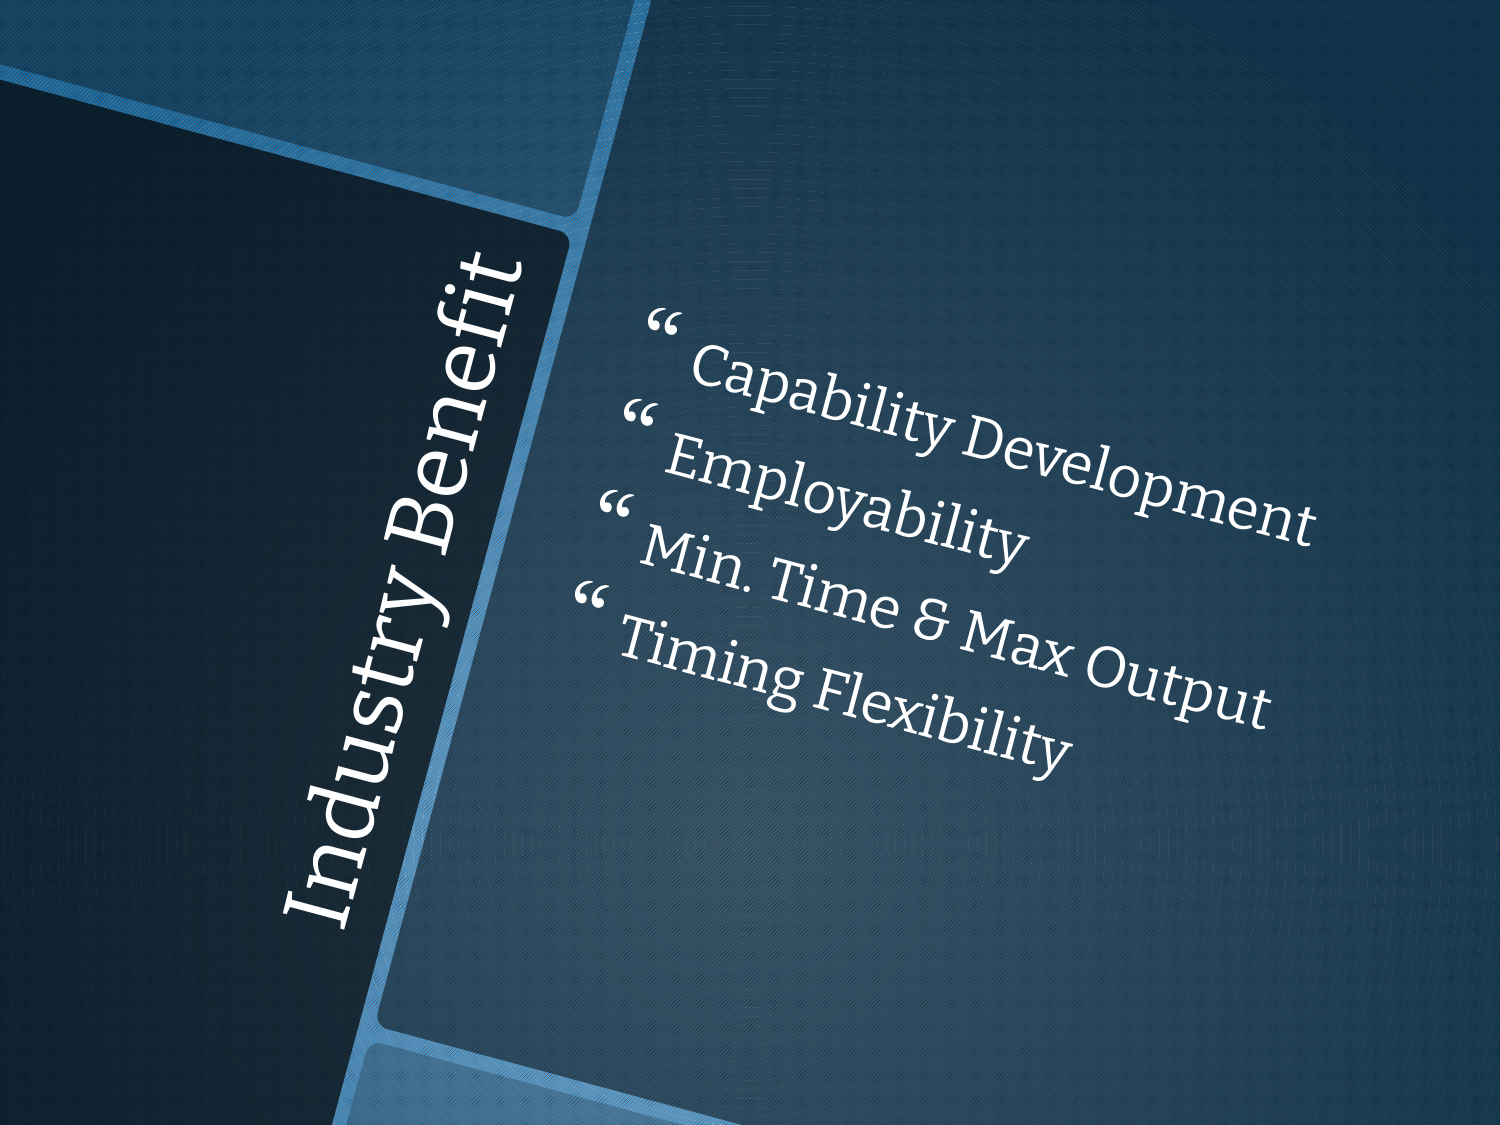

Capability Development
Employability
Min. Time & Max Output
Timing Flexibility
# Industry Benefit